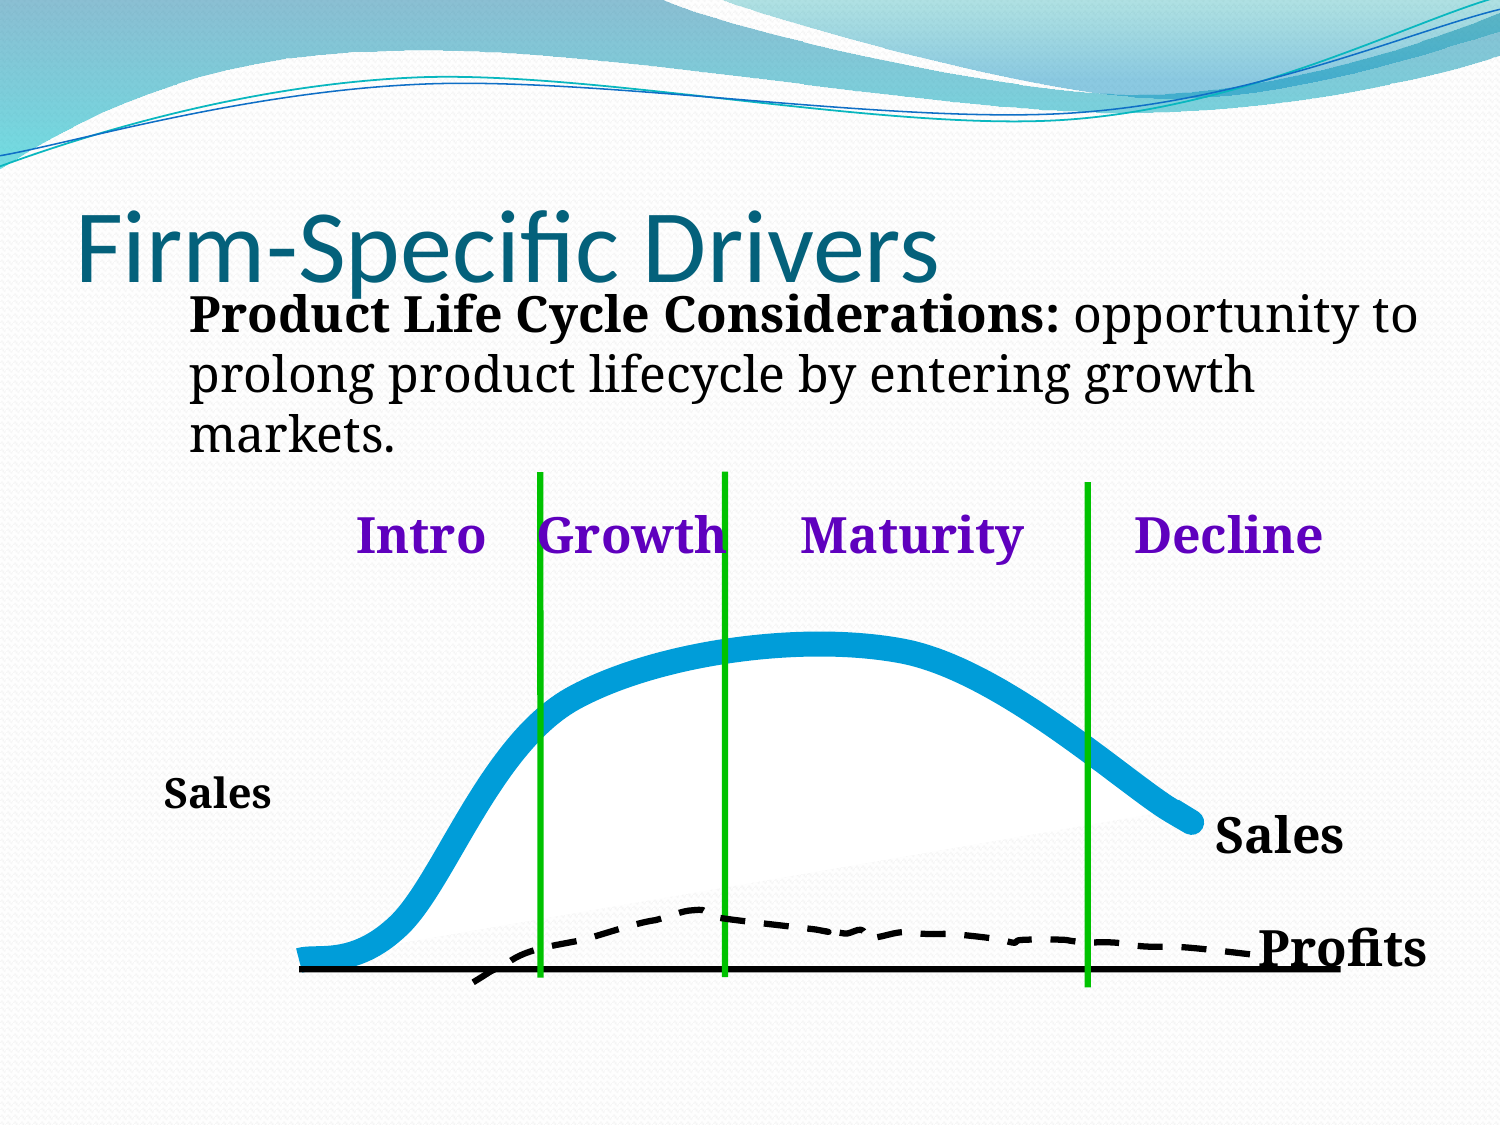

# Firm-Specific Drivers
Product Life Cycle Considerations: opportunity to prolong product lifecycle by entering growth markets.

Intro
Growth
Maturity
Decline

Sales
Sales

Profits